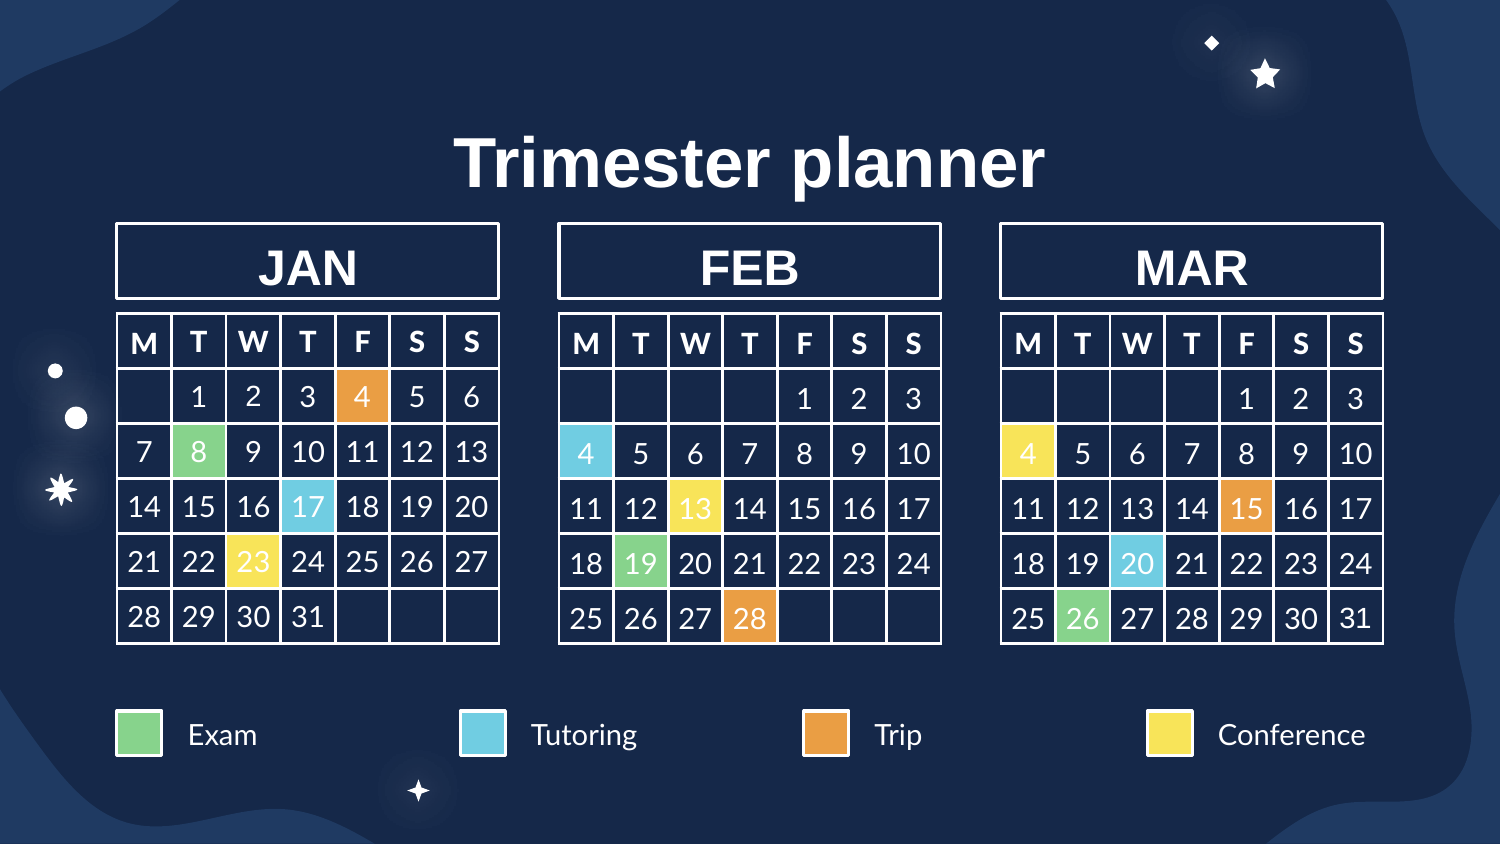

# Trimester planner
JAN
FEB
MAR
| M | T | W | T | F | S | S |
| --- | --- | --- | --- | --- | --- | --- |
|  | 1 | 2 | 3 | 4 | 5 | 6 |
| 7 | 8 | 9 | 10 | 11 | 12 | 13 |
| 14 | 15 | 16 | 17 | 18 | 19 | 20 |
| 21 | 22 | 23 | 24 | 25 | 26 | 27 |
| 28 | 29 | 30 | 31 |  |  |  |
| M | T | W | T | F | S | S |
| --- | --- | --- | --- | --- | --- | --- |
|  |  |  |  | 1 | 2 | 3 |
| 4 | 5 | 6 | 7 | 8 | 9 | 10 |
| 11 | 12 | 13 | 14 | 15 | 16 | 17 |
| 18 | 19 | 20 | 21 | 22 | 23 | 24 |
| 25 | 26 | 27 | 28 |  |  |  |
| M | T | W | T | F | S | S |
| --- | --- | --- | --- | --- | --- | --- |
|  |  |  |  | 1 | 2 | 3 |
| 4 | 5 | 6 | 7 | 8 | 9 | 10 |
| 11 | 12 | 13 | 14 | 15 | 16 | 17 |
| 18 | 19 | 20 | 21 | 22 | 23 | 24 |
| 25 | 26 | 27 | 28 | 29 | 30 | 31 |

Exam

Tutoring

Trip

Conference